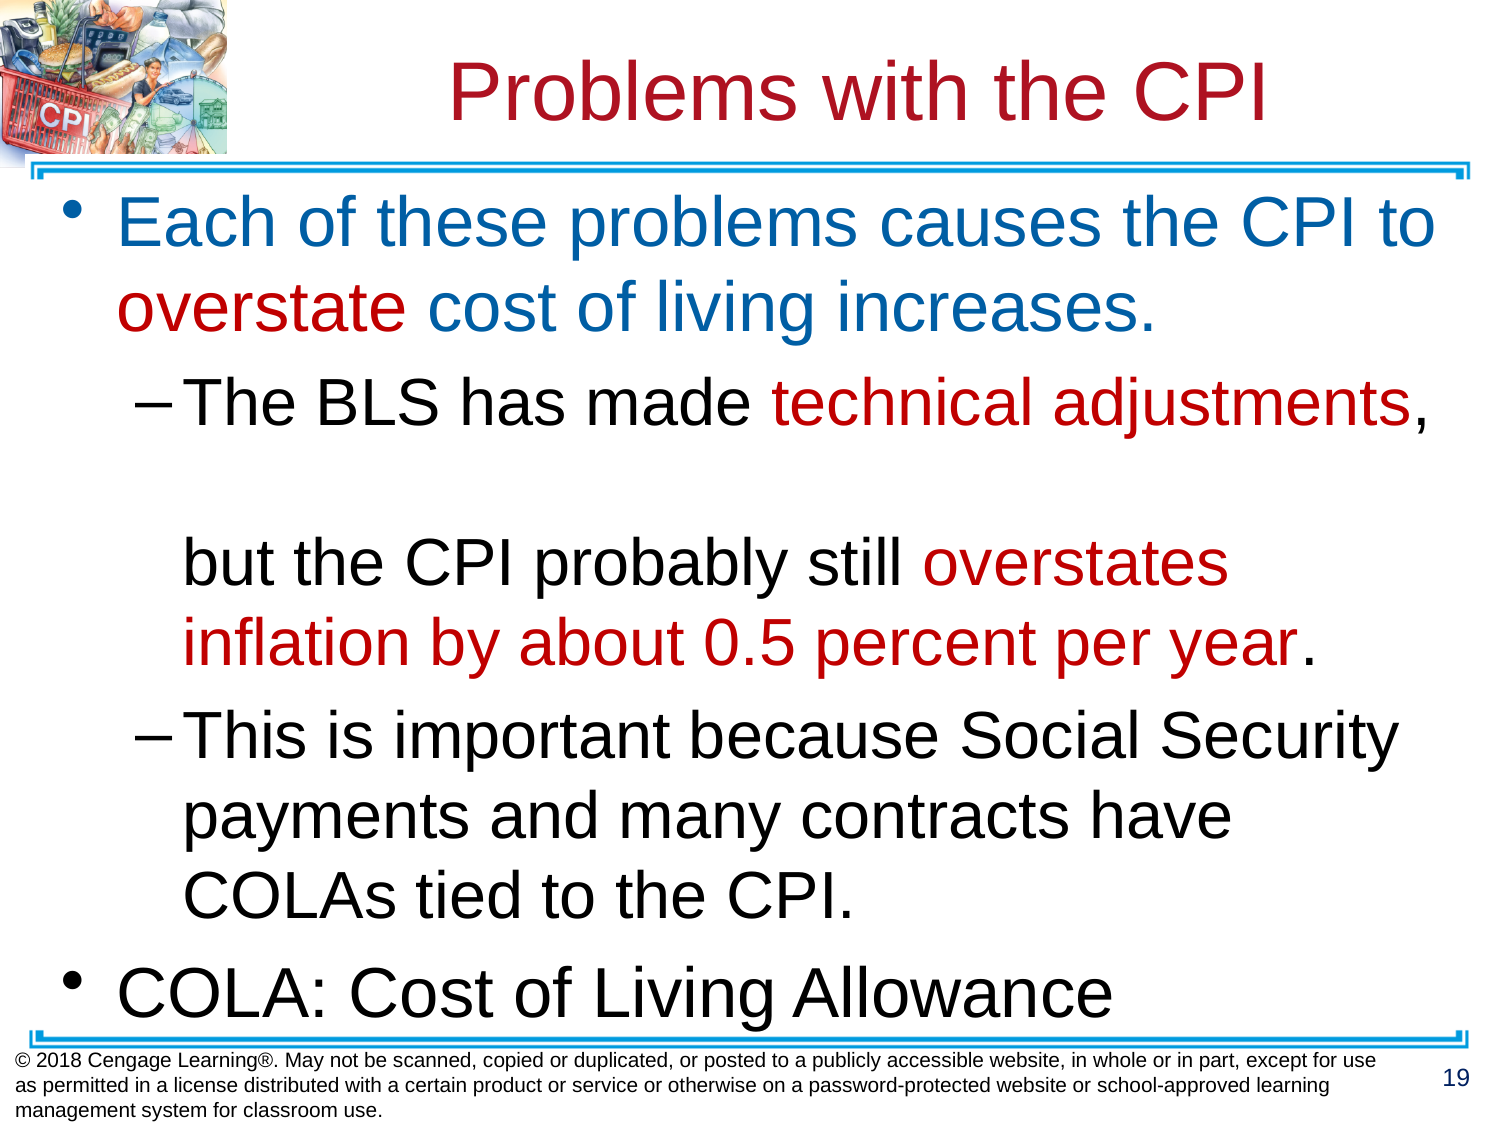

# Problems with the CPI
Each of these problems causes the CPI to overstate cost of living increases.
The BLS has made technical adjustments,
but the CPI probably still overstates inflation by about 0.5 percent per year.
This is important because Social Security payments and many contracts have COLAs tied to the CPI.
COLA: Cost of Living Allowance
© 2018 Cengage Learning®. May not be scanned, copied or duplicated, or posted to a publicly accessible website, in whole or in part, except for use as permitted in a license distributed with a certain product or service or otherwise on a password-protected website or school-approved learning management system for classroom use.
19